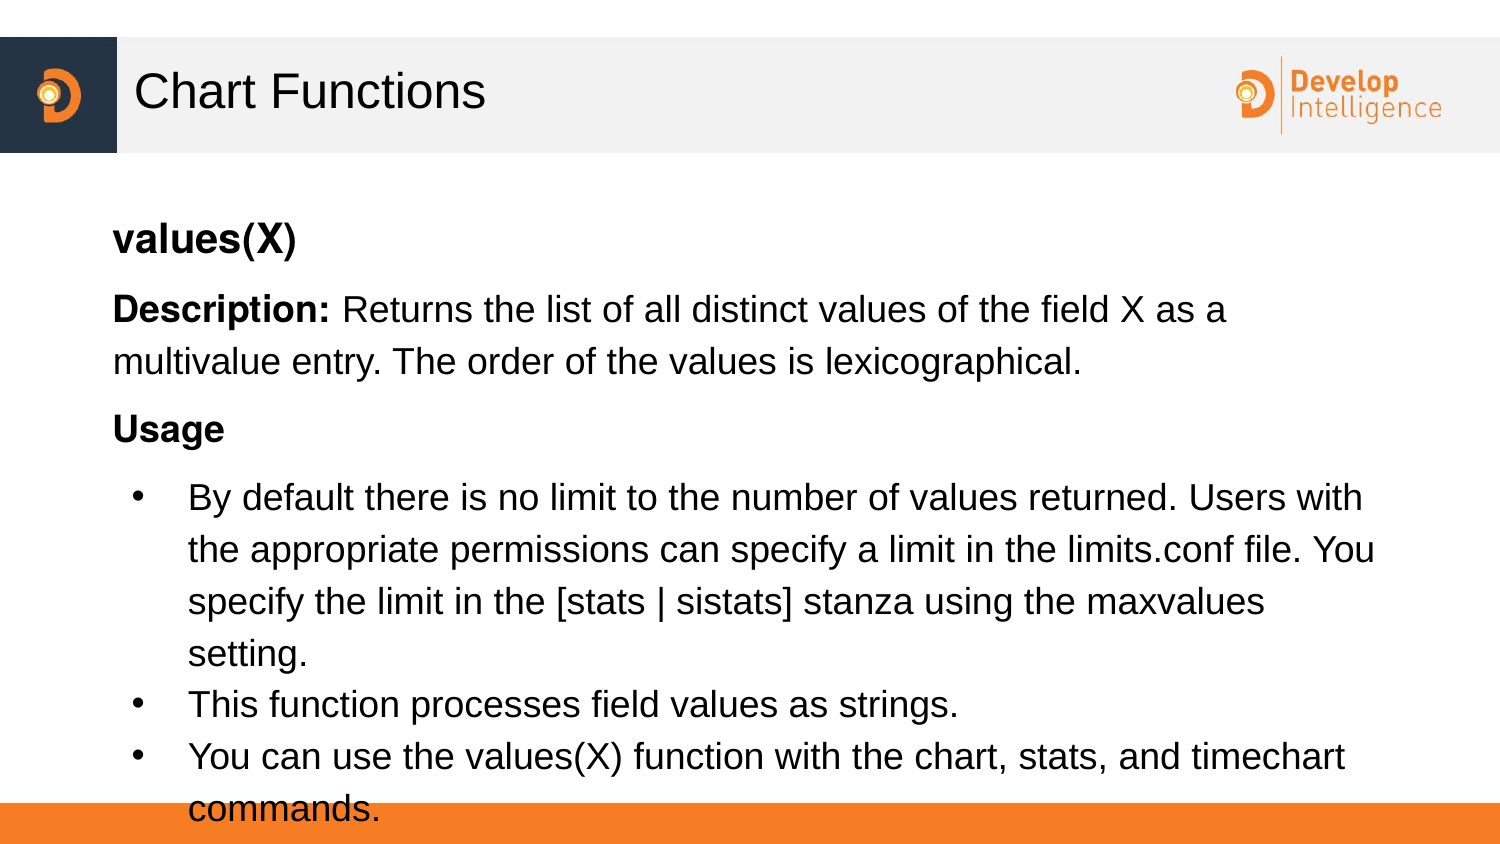

# Chart Functions
values(X)
Description: Returns the list of all distinct values of the field X as a multivalue entry. The order of the values is lexicographical.
Usage
By default there is no limit to the number of values returned. Users with the appropriate permissions can specify a limit in the limits.conf file. You specify the limit in the [stats | sistats] stanza using the maxvalues setting.
This function processes field values as strings.
You can use the values(X) function with the chart, stats, and timechart commands.